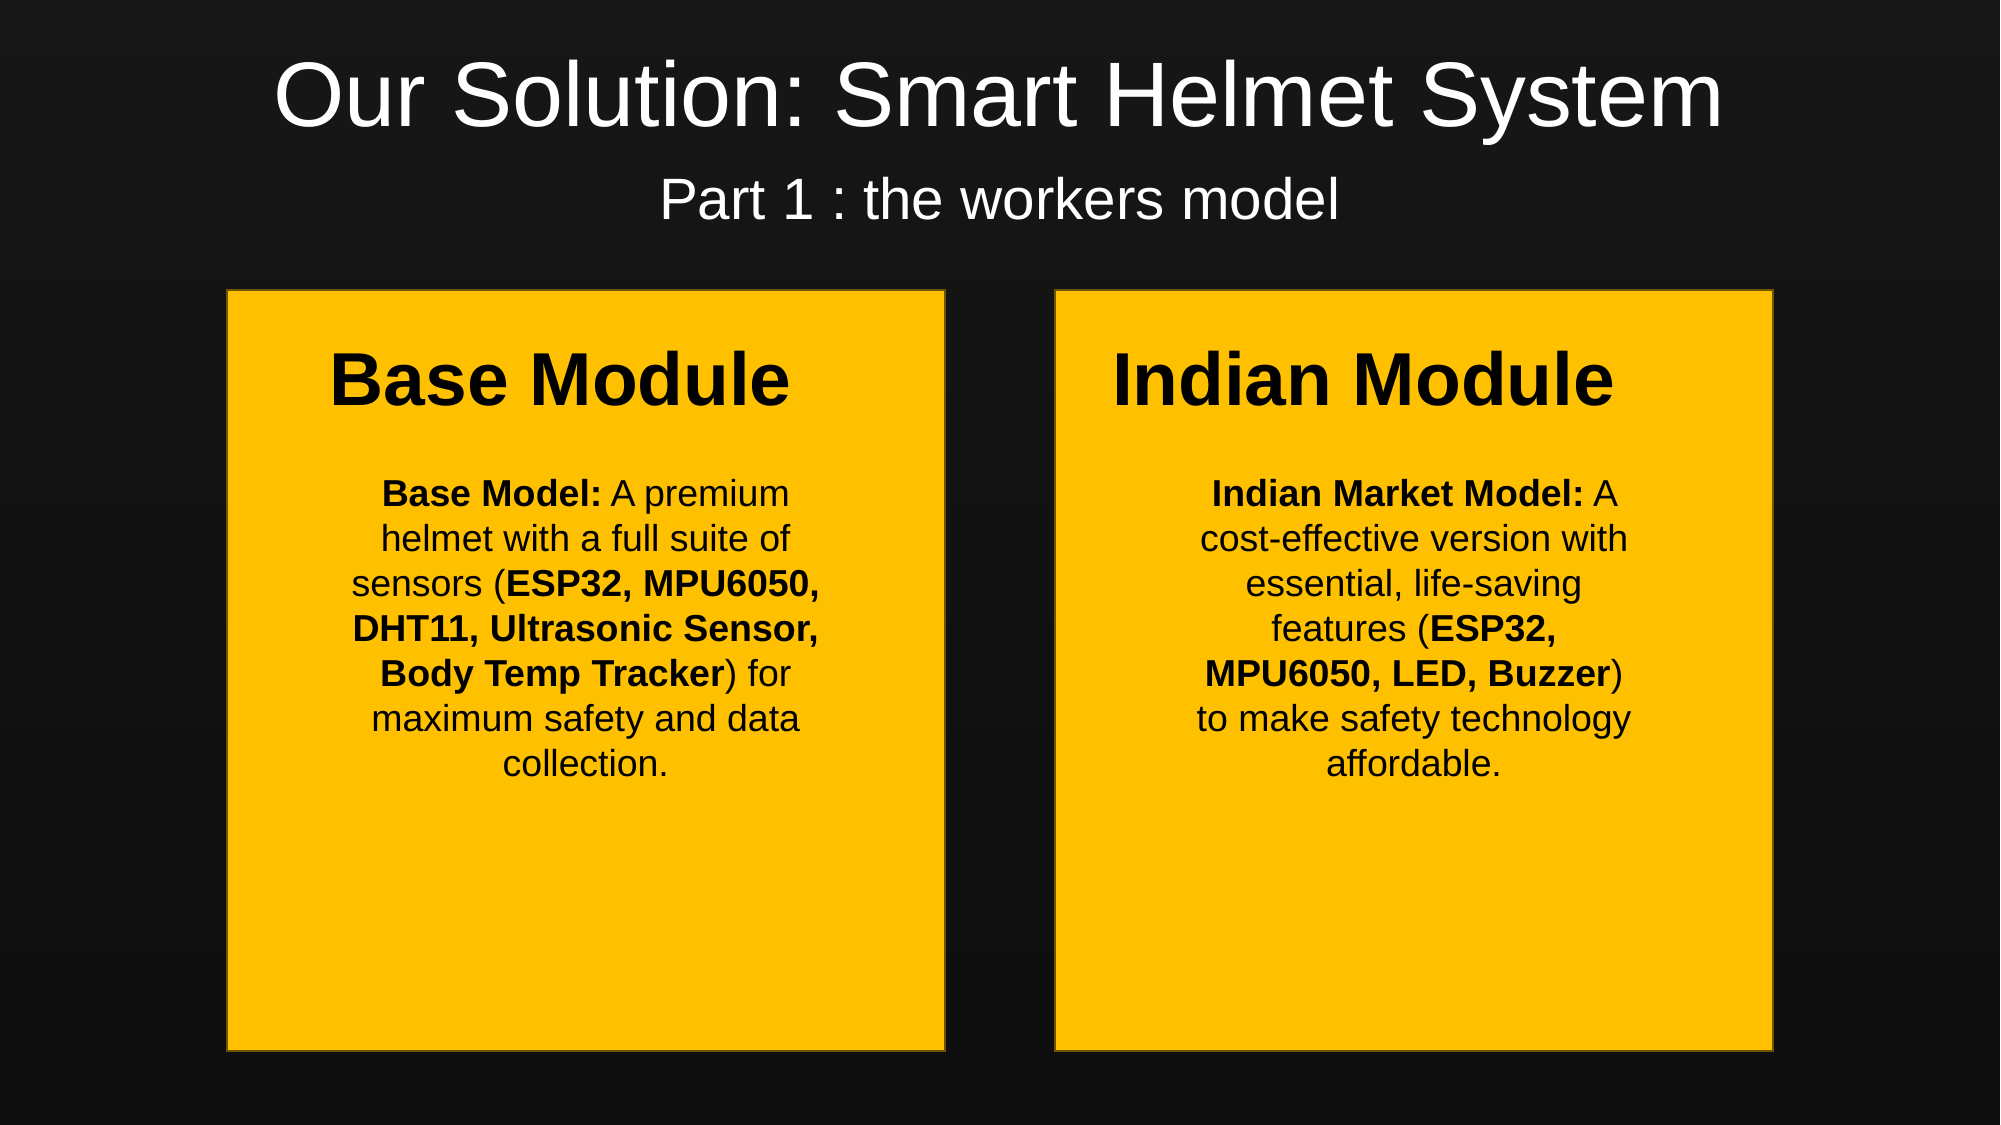

Our Solution: Smart Helmet System
Part 1 : the workers model

Base Module
Indian Module
Base Model: A premium helmet with a full suite of sensors (ESP32, MPU6050, DHT11, Ultrasonic Sensor, Body Temp Tracker) for maximum safety and data collection.
Indian Market Model: A cost-effective version with essential, life-saving features (ESP32, MPU6050, LED, Buzzer) to make safety technology affordable.